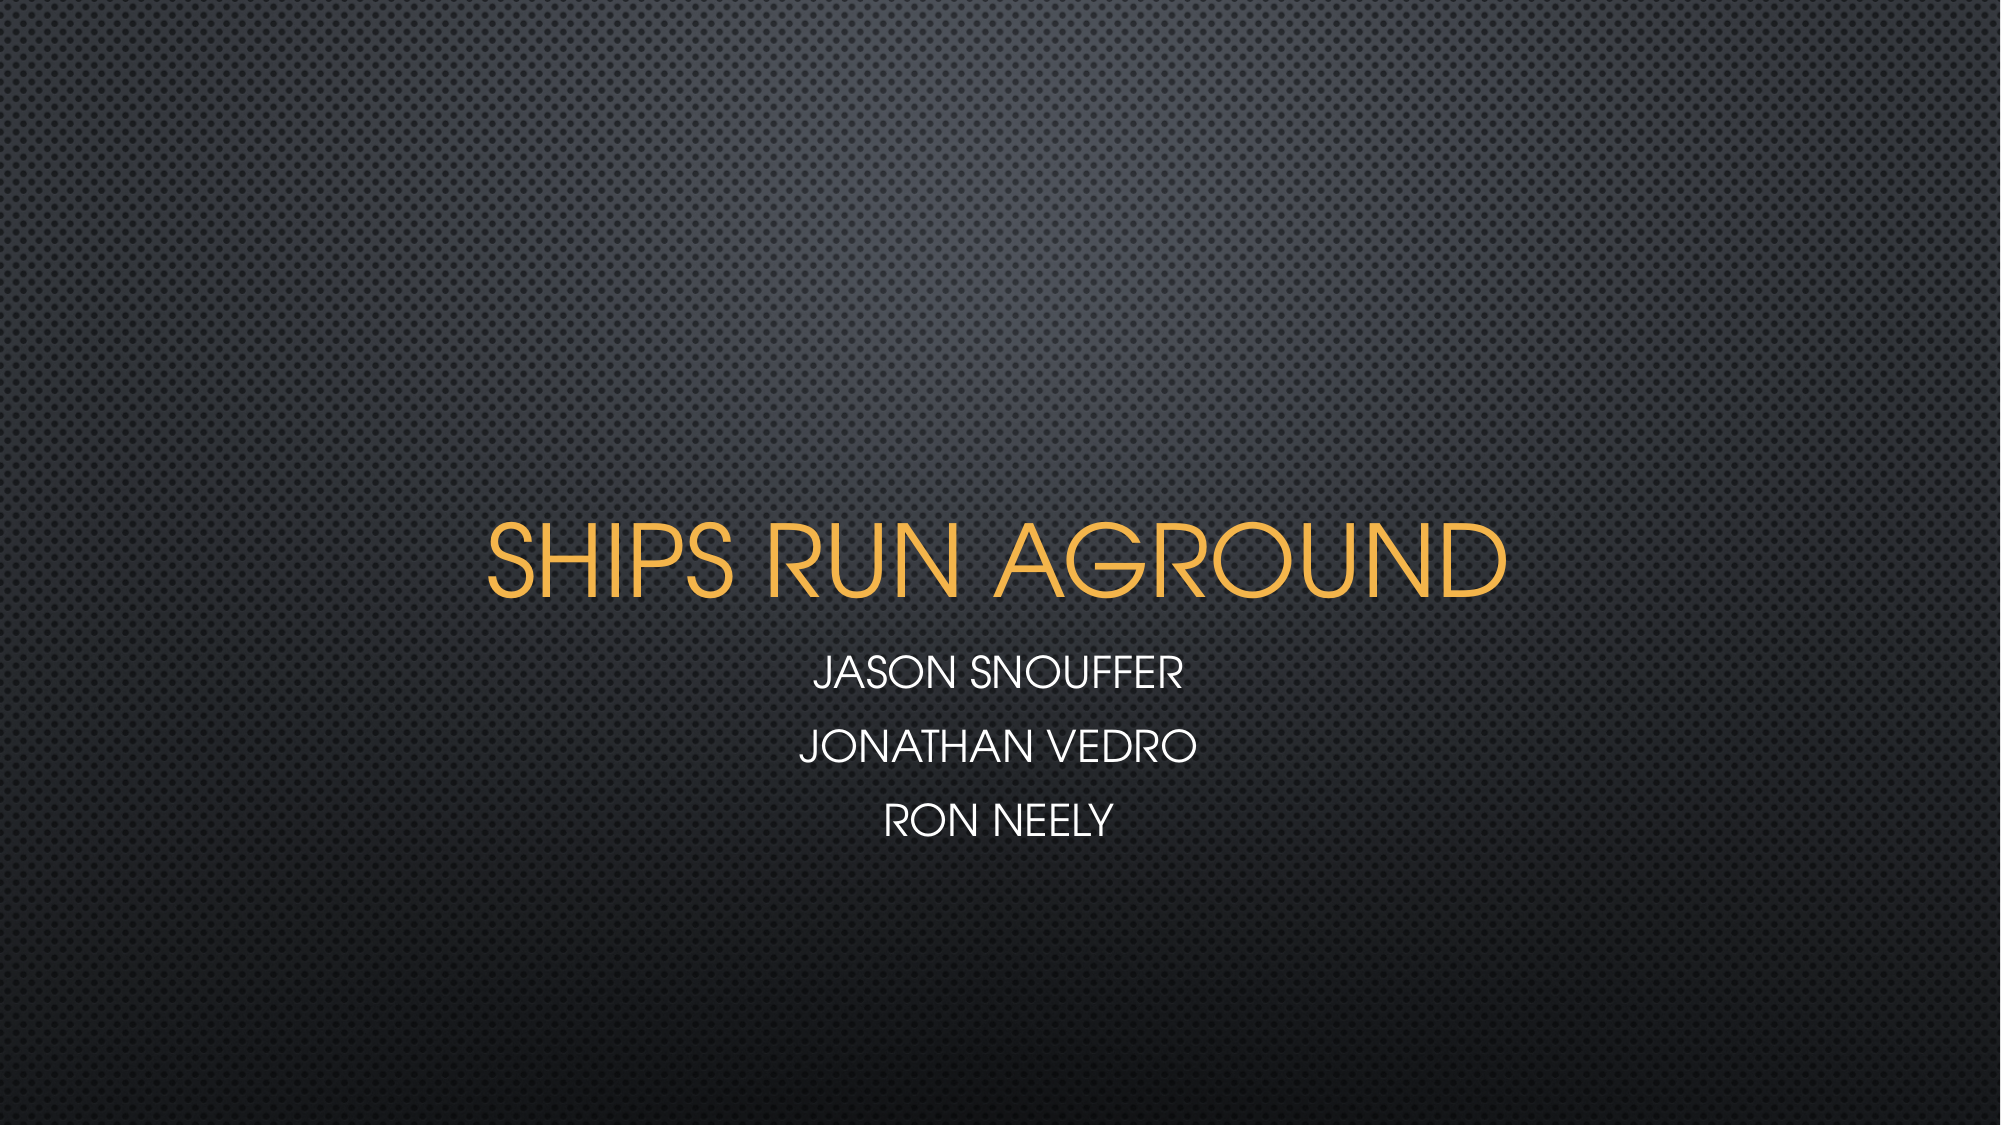

# SHIPS RUN AGROUND
Jason Snouffer
Jonathan Vedro
Ron Neely